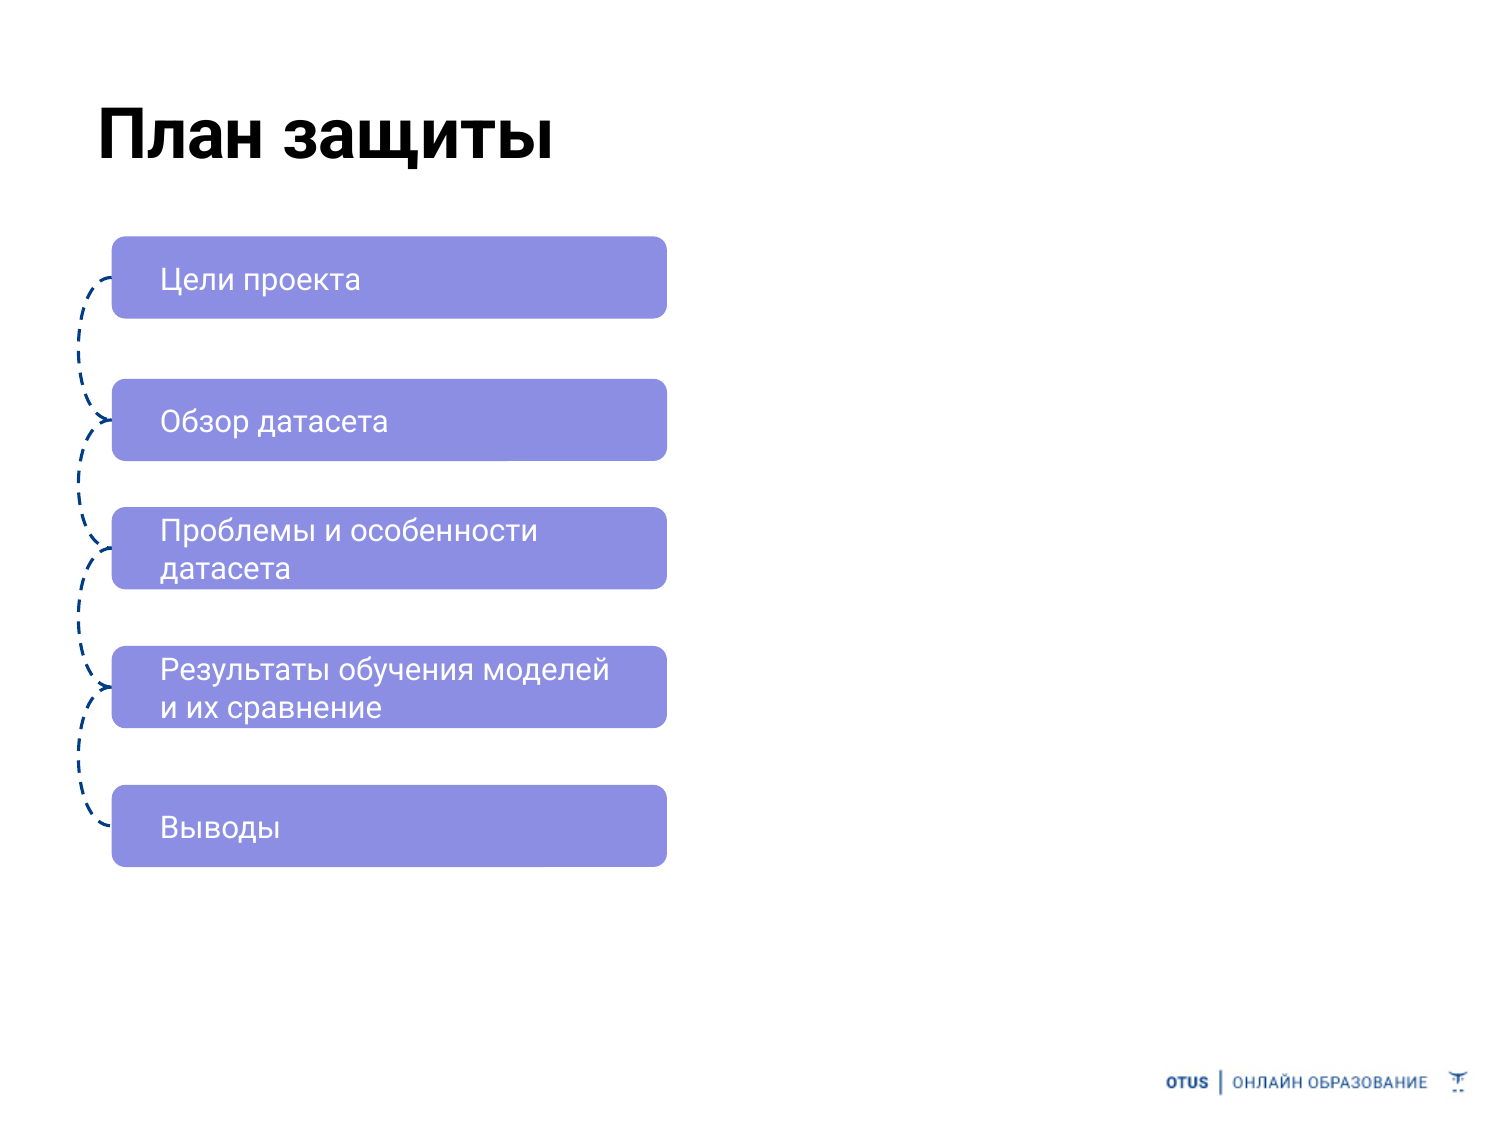

# План защиты
Цели проекта
Обзор датасета
Проблемы и особенности датасета
Результаты обучения моделей и их сравнение
Выводы